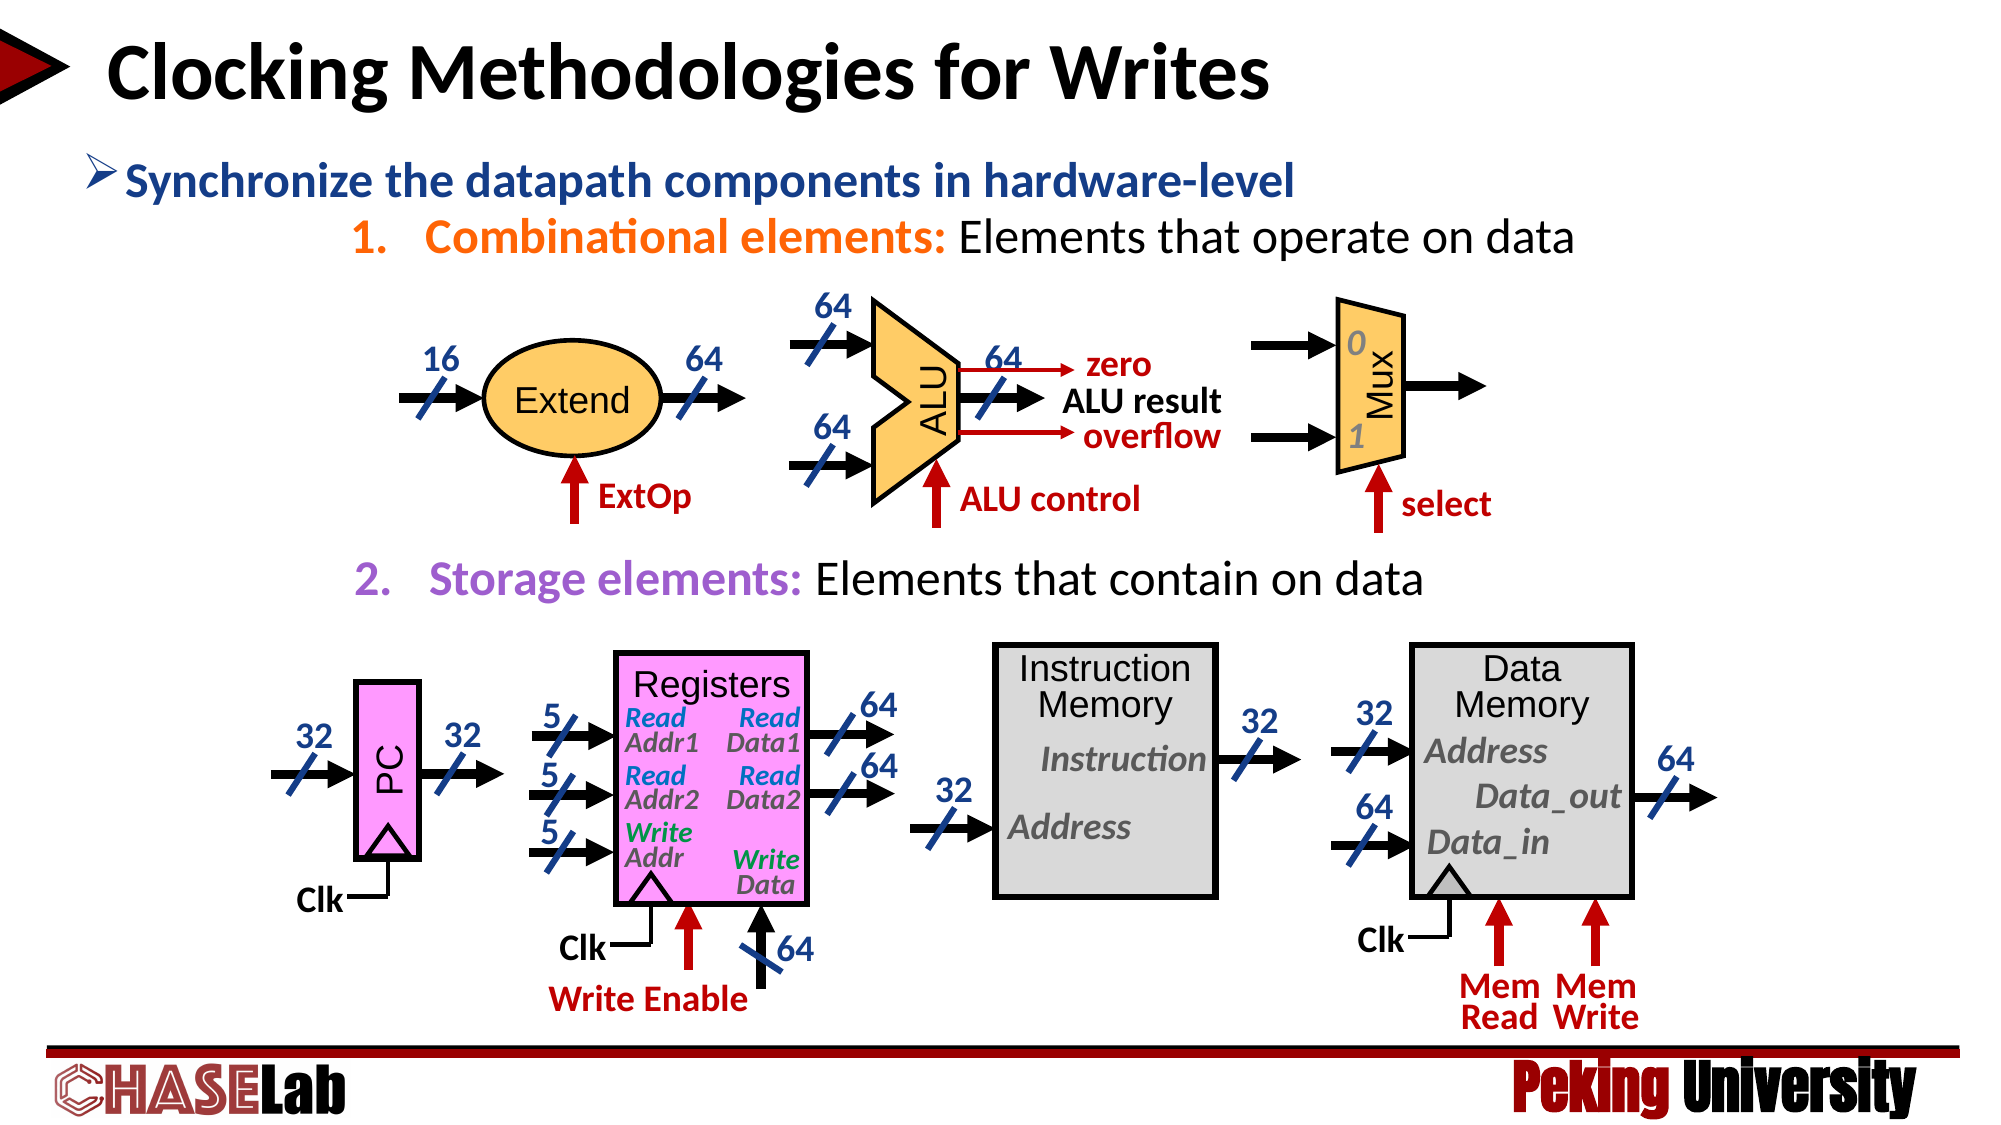

# Clocking Methodologies for Writes
Synchronize the datapath components in hardware-level
Combinational elements: Elements that operate on data
64

ALU
64
ALU result
64
0

Mux
1
16
64
Extend
zero
overflow
ExtOp
ALU control
select
Storage elements: Elements that contain on data
Instruction Memory
Instruction
Address
32
32
Data Memory
Address
Data_out
Data_in
32
64
64
Registers
Read
Addr1
Read
Data1
Read
Addr2
Read
Data2
Write Addr
Write Data
64
5
64
5
5
64
32
32
PC
Mem
Read
Mem
Write
Write Enable
Data Memory
Address
Data_out
Data_in
Registers
Read
Addr1
Read
Data1
Read
Addr2
Read
Data2
Write Addr
Write Data
PC

Clk

Clk

Clk